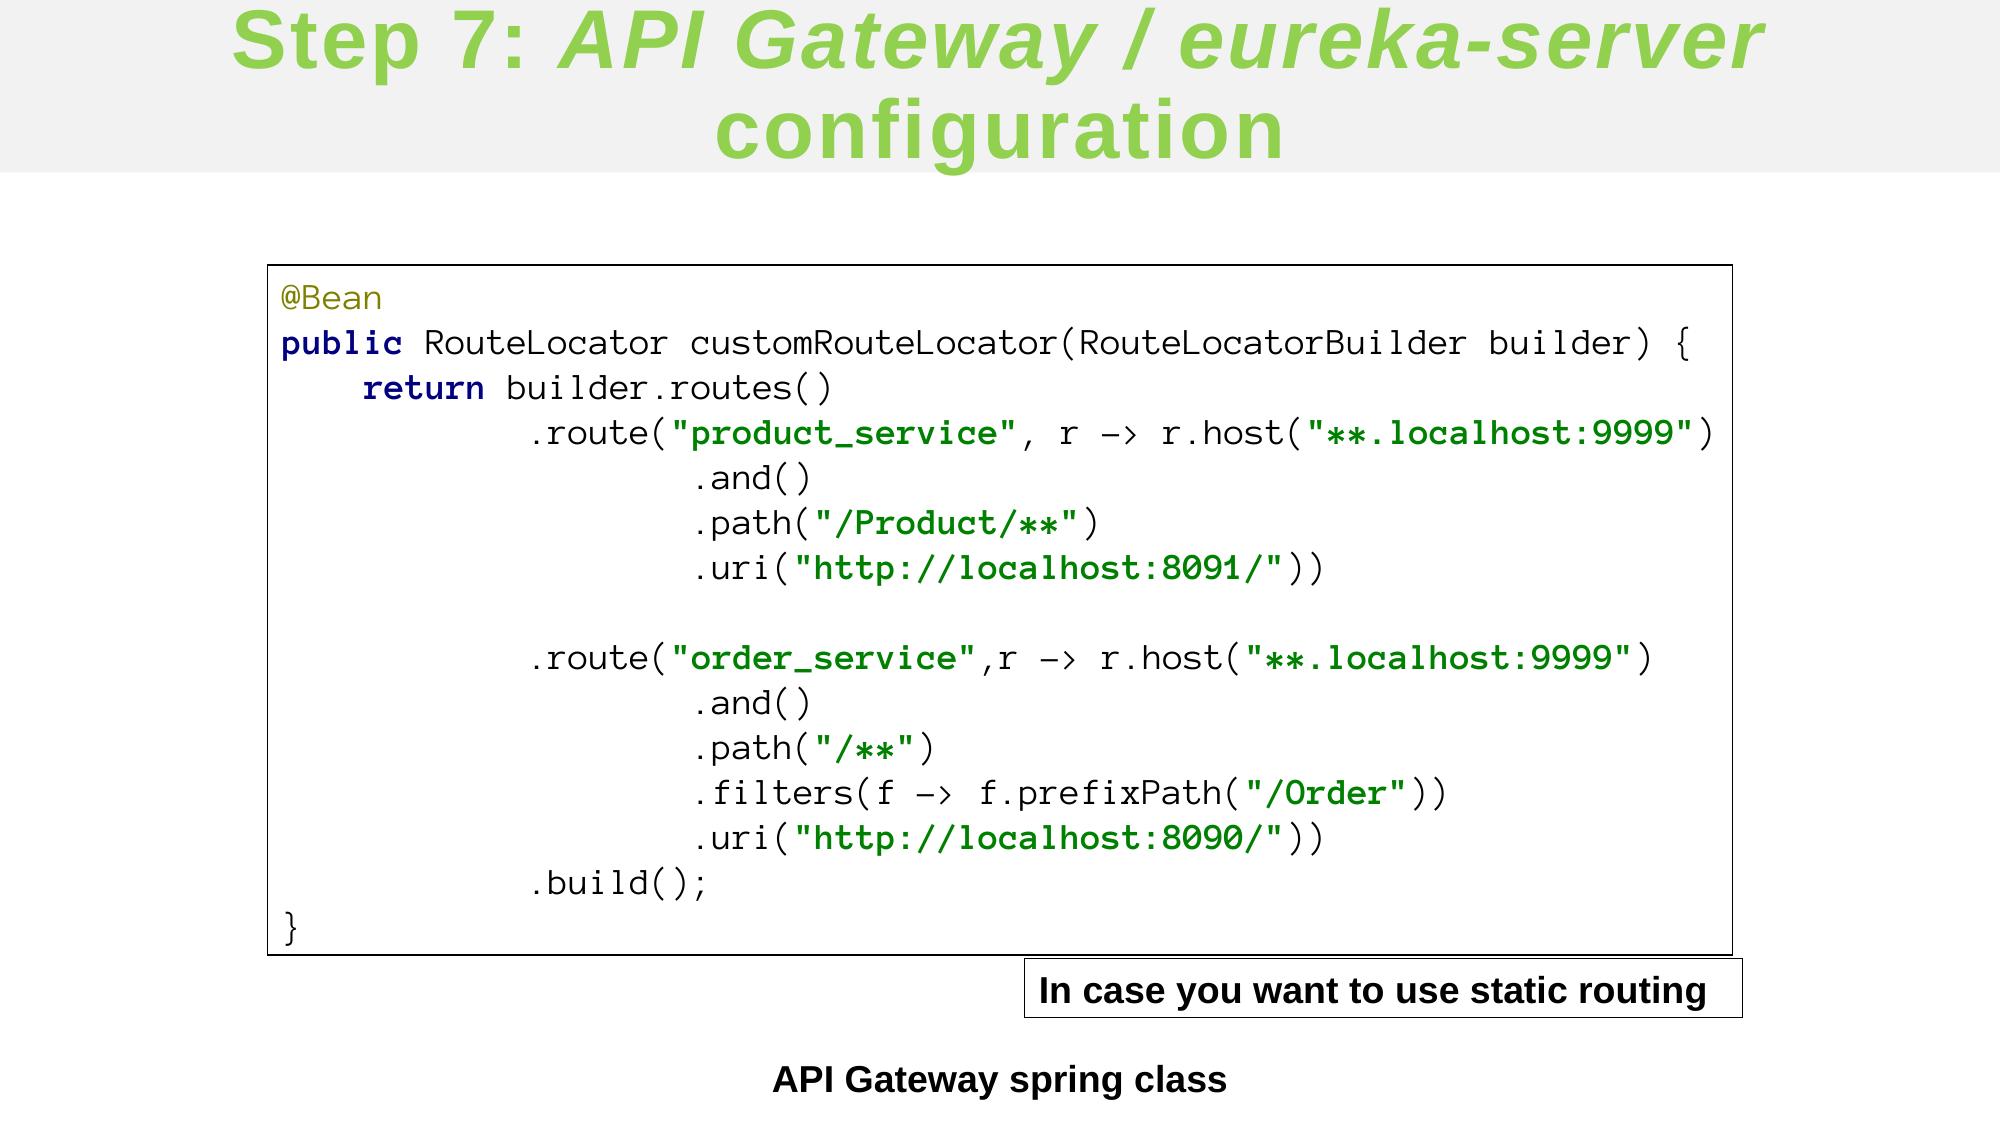

# Step 7: API Gateway / eureka-server configuration
@Bean
public RouteLocator customRouteLocator(RouteLocatorBuilder builder) {
    return builder.routes()
            .route("product_service", r -> r.host("**.localhost:9999")
                    .and()
                    .path("/Product/**")
                    .uri("http://localhost:8091/"))
            .route("order_service",r -> r.host("**.localhost:9999")
                    .and()
                    .path("/**")
                    .filters(f -> f.prefixPath("/Order"))
                    .uri("http://localhost:8090/"))
            .build();
}
In case you want to use static routing
API Gateway spring class